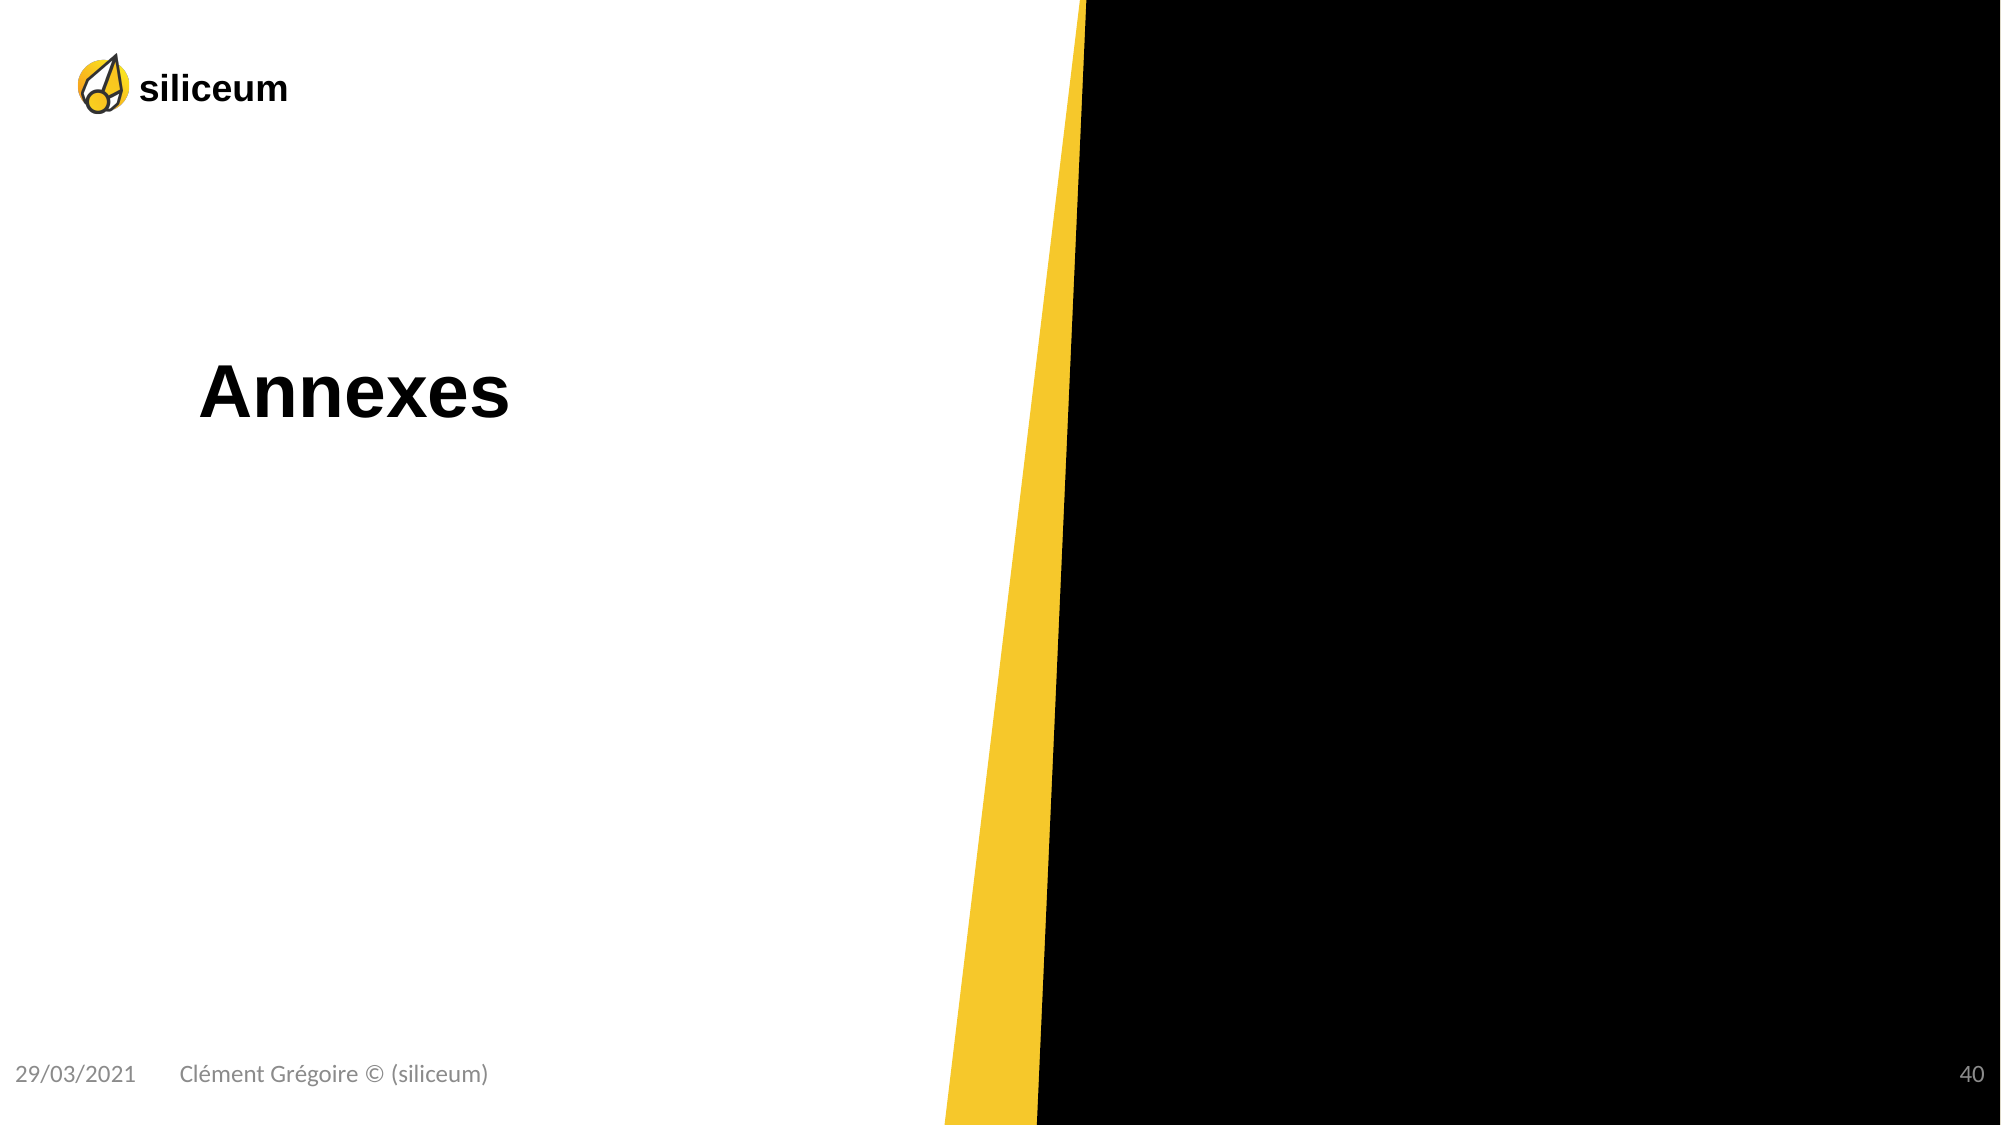

# Annexes

29/03/2021
Clément Grégoire © (siliceum)
40